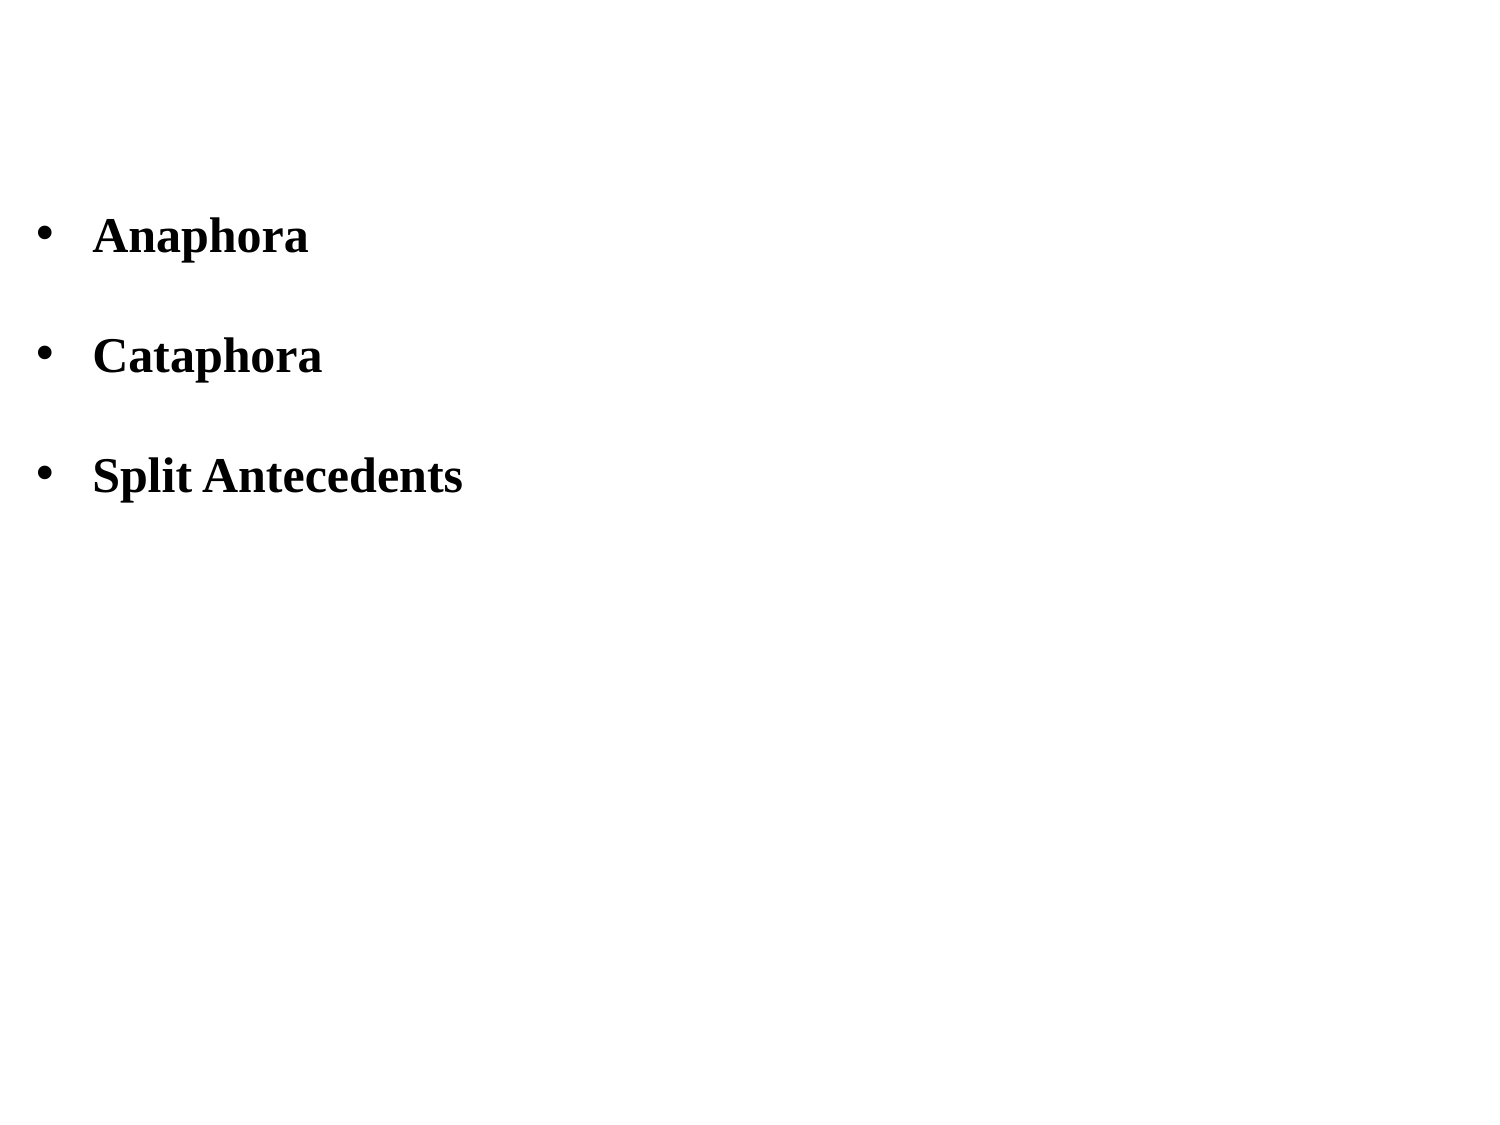

# Types of Coreference resolution
Anaphora
Cataphora
Split Antecedents